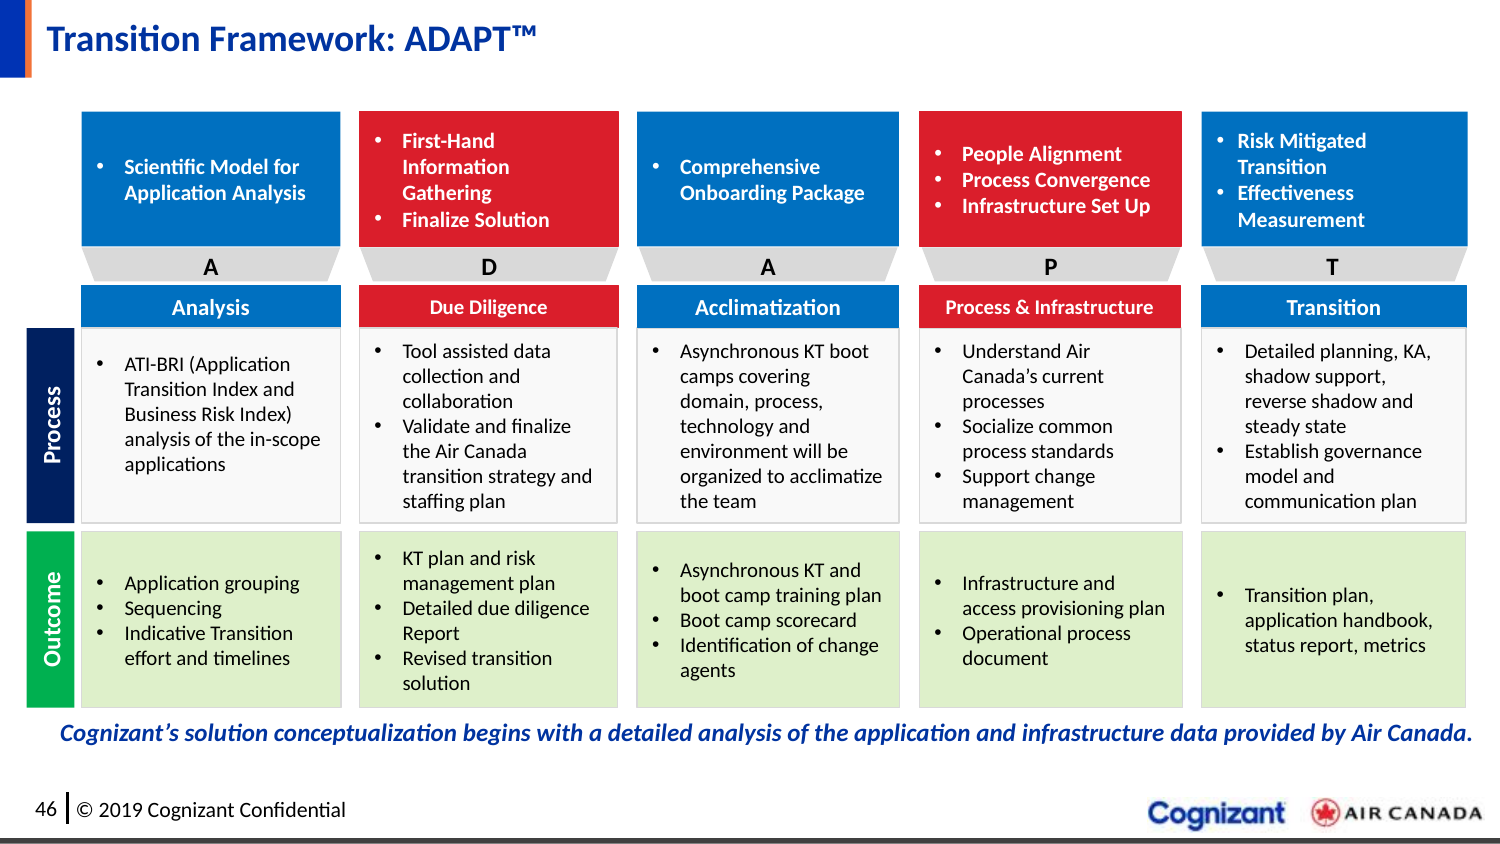

# Transition Framework: ADAPT™
Scientific Model for Application Analysis
First-Hand Information Gathering
Finalize Solution
Comprehensive Onboarding Package
People Alignment
Process Convergence
Infrastructure Set Up
Risk Mitigated Transition
Effectiveness Measurement
A
D
A
P
T

Analysis
Due Diligence
Acclimatization
Process & Infrastructure
Transition
ATI-BRI (Application Transition Index and Business Risk Index) analysis of the in-scope applications

Tool assisted data collection and collaboration
Validate and finalize the Air Canada transition strategy and staffing plan
Asynchronous KT boot camps covering domain, process, technology and environment will be organized to acclimatize the team
Understand Air Canada’s current processes
Socialize common process standards
Support change management
Detailed planning, KA, shadow support, reverse shadow and steady state
Establish governance model and communication plan
Process
Application grouping
Sequencing
Indicative Transition effort and timelines
KT plan and risk management plan
Detailed due diligence Report
Revised transition solution
Asynchronous KT and boot camp training plan
Boot camp scorecard
Identification of change agents
Infrastructure and access provisioning plan
Operational process document
Transition plan, application handbook, status report, metrics
Outcome
Cognizant’s solution conceptualization begins with a detailed analysis of the application and infrastructure data provided by Air Canada.